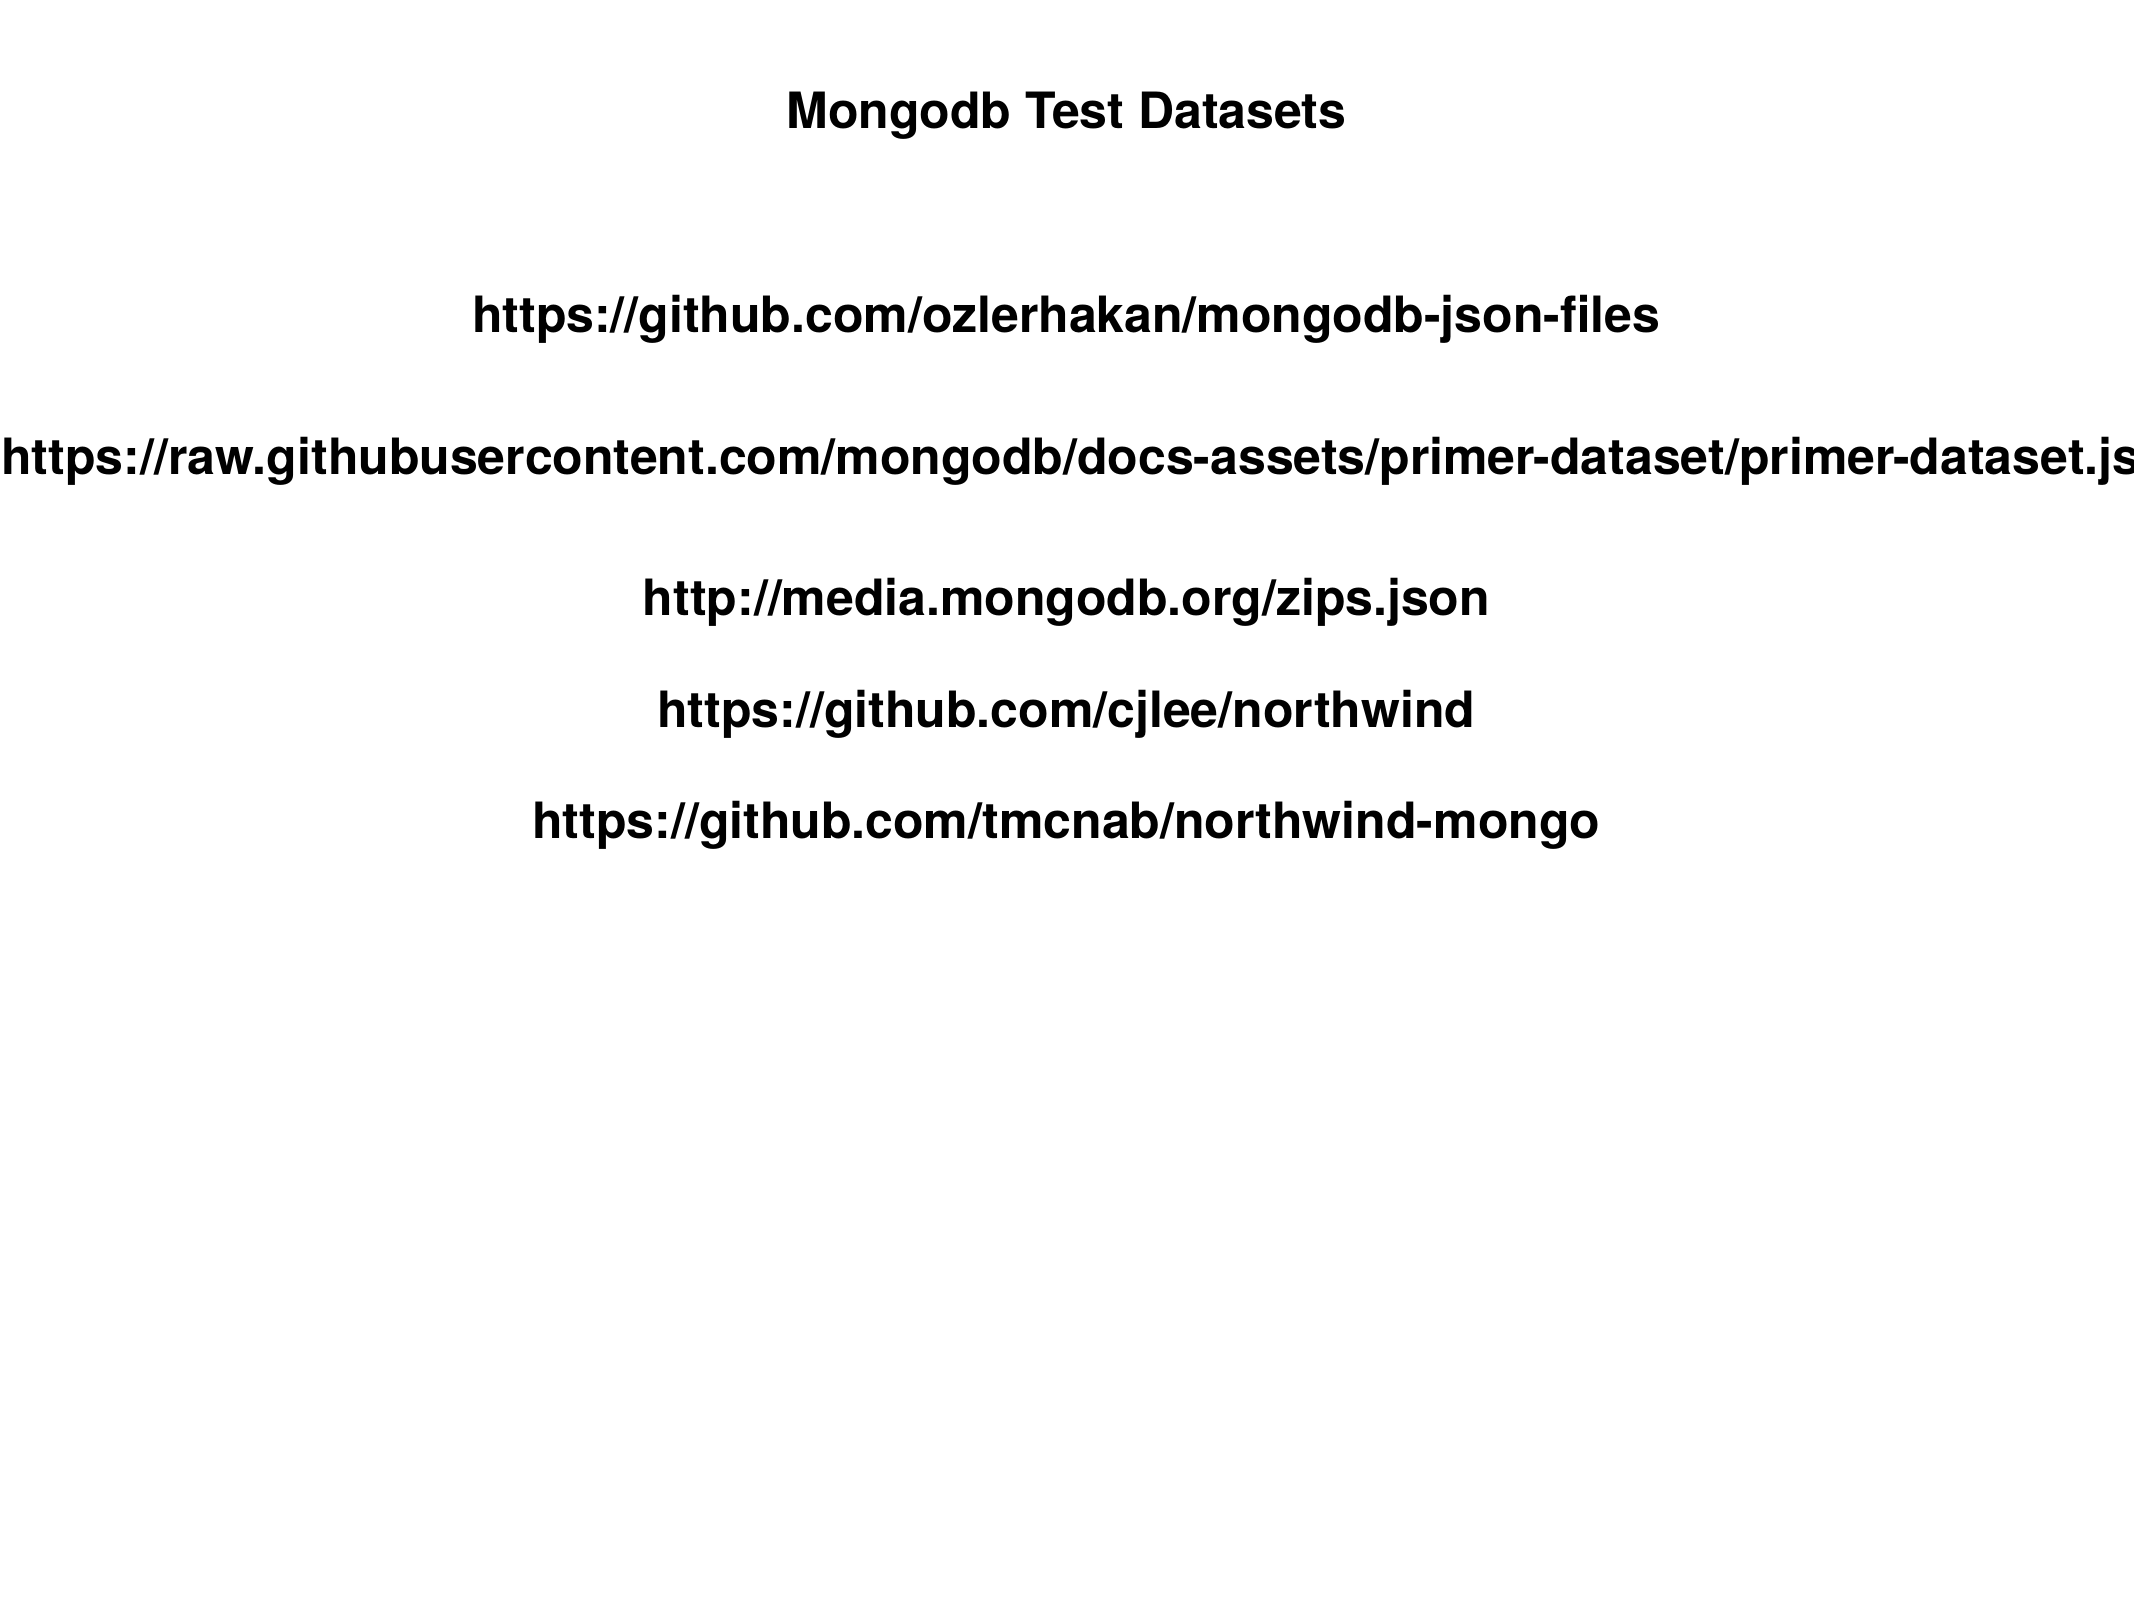

Mongodb Test Datasets
https://github.com/ozlerhakan/mongodb-json-files
https://raw.githubusercontent.com/mongodb/docs-assets/primer-dataset/primer-dataset.json
http://media.mongodb.org/zips.json
https://github.com/cjlee/northwind
https://github.com/tmcnab/northwind-mongo